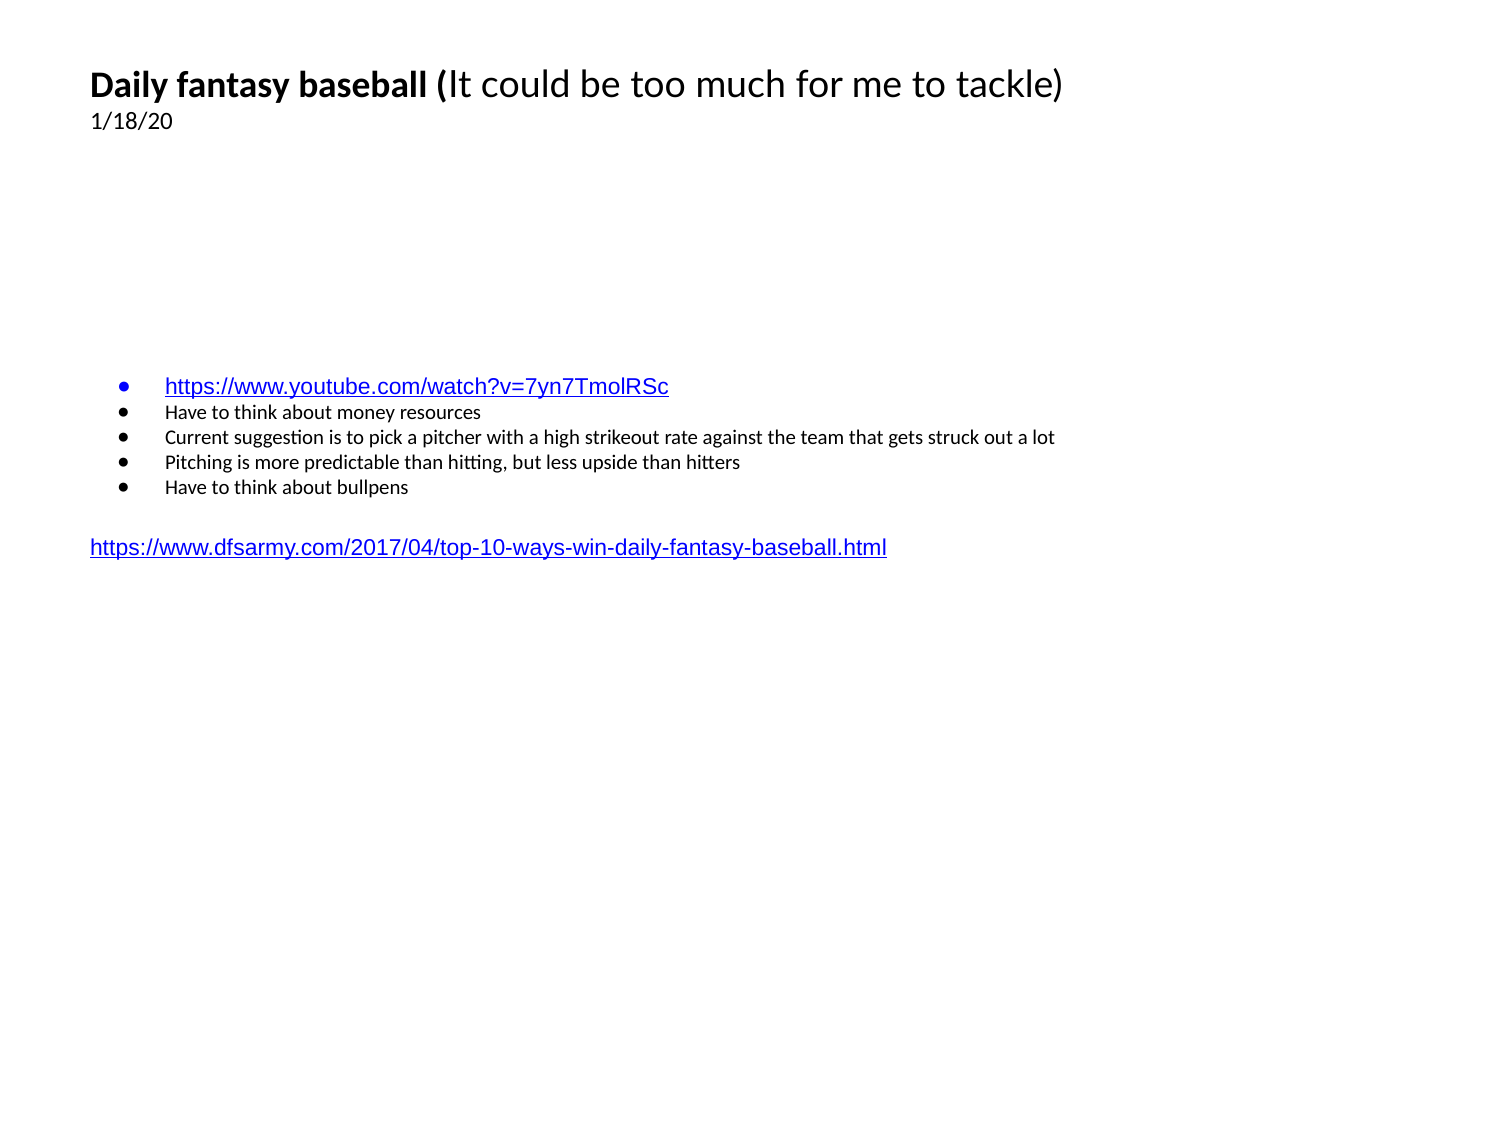

# Daily fantasy baseball (It could be too much for me to tackle)
1/18/20
https://www.youtube.com/watch?v=7yn7TmolRSc
Have to think about money resources
Current suggestion is to pick a pitcher with a high strikeout rate against the team that gets struck out a lot
Pitching is more predictable than hitting, but less upside than hitters
Have to think about bullpens
https://www.dfsarmy.com/2017/04/top-10-ways-win-daily-fantasy-baseball.html